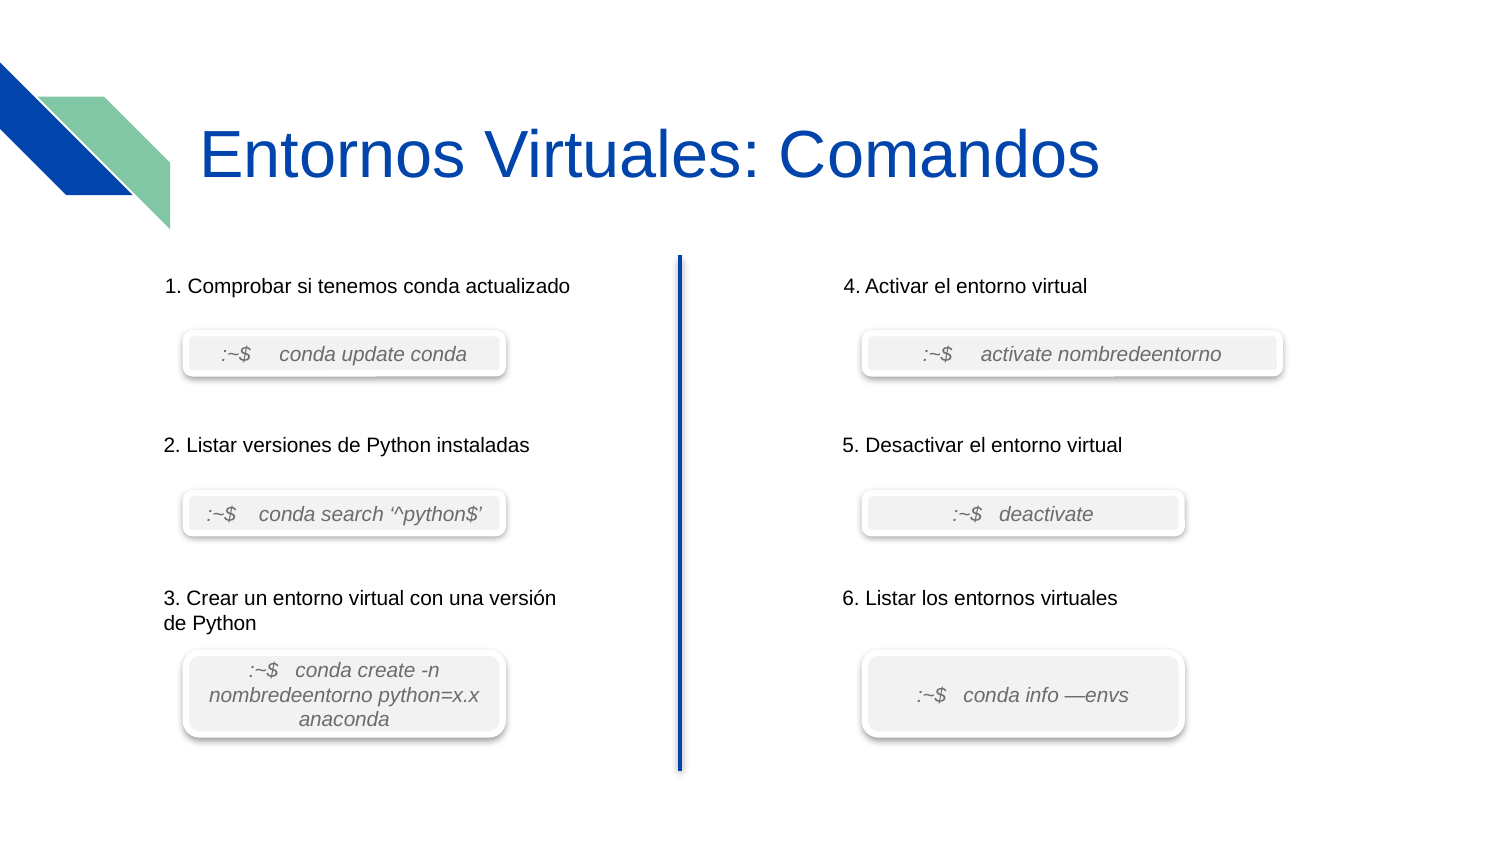

Entornos Virtuales: Comandos
1. Comprobar si tenemos conda actualizado
4. Activar el entorno virtual
:~$     conda update conda
:~$     activate nombredeentorno
2. Listar versiones de Python instaladas
5. Desactivar el entorno virtual
:~$    conda search ‘^python$’
:~$   deactivate
3. Crear un entorno virtual con una versión de Python
6. Listar los entornos virtuales
:~$   conda create -n nombredeentorno python=x.x anaconda
:~$   conda info —envs
35